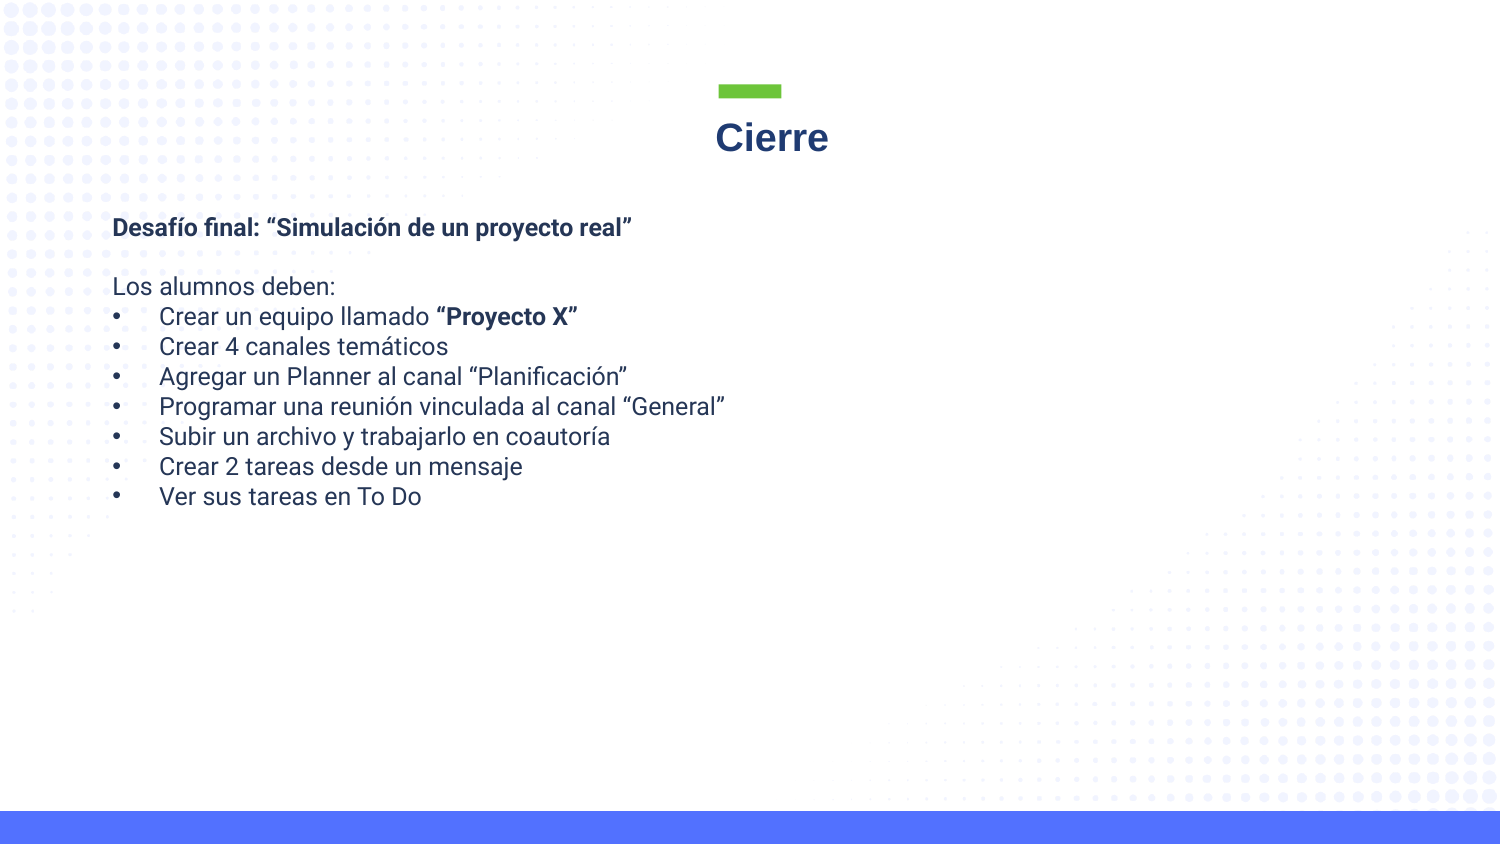

Cierre
Desafío final: “Simulación de un proyecto real”

Los alumnos deben:
Crear un equipo llamado “Proyecto X”
Crear 4 canales temáticos
Agregar un Planner al canal “Planificación”
Programar una reunión vinculada al canal “General”
Subir un archivo y trabajarlo en coautoría
Crear 2 tareas desde un mensaje
Ver sus tareas en To Do